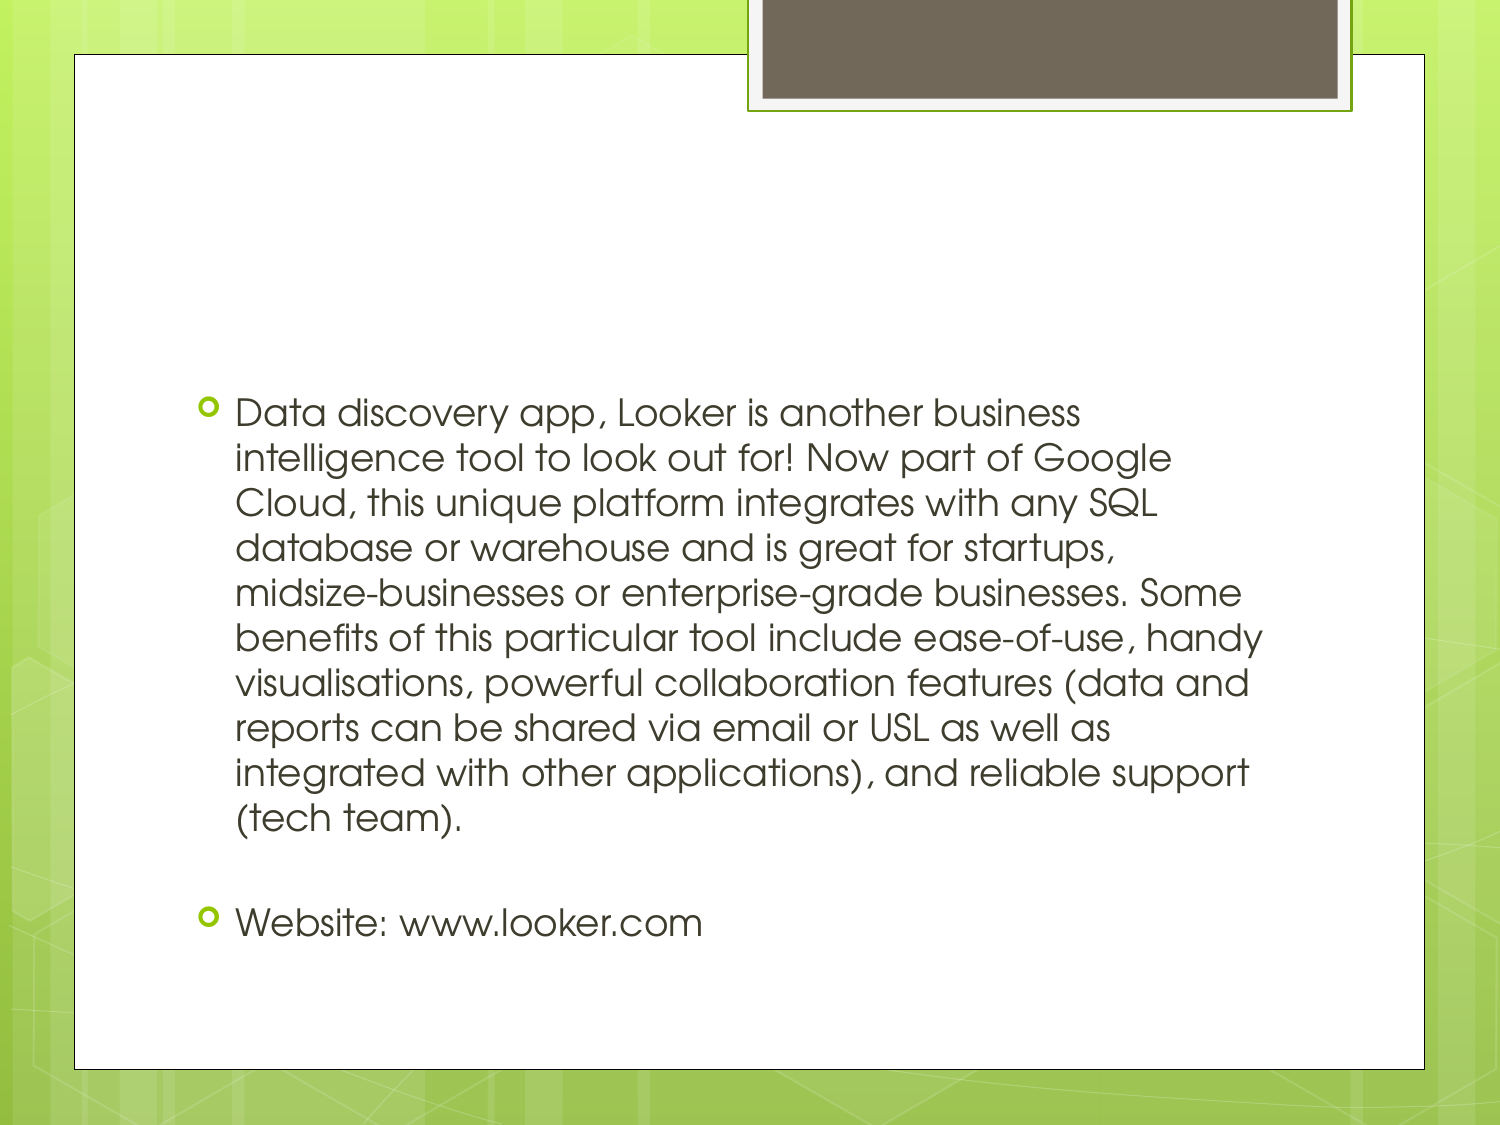

#
Data discovery app, Looker is another business intelligence tool to look out for! Now part of Google Cloud, this unique platform integrates with any SQL database or warehouse and is great for startups, midsize-businesses or enterprise-grade businesses. Some benefits of this particular tool include ease-of-use, handy visualisations, powerful collaboration features (data and reports can be shared via email or USL as well as integrated with other applications), and reliable support (tech team).

Website: www.looker.com